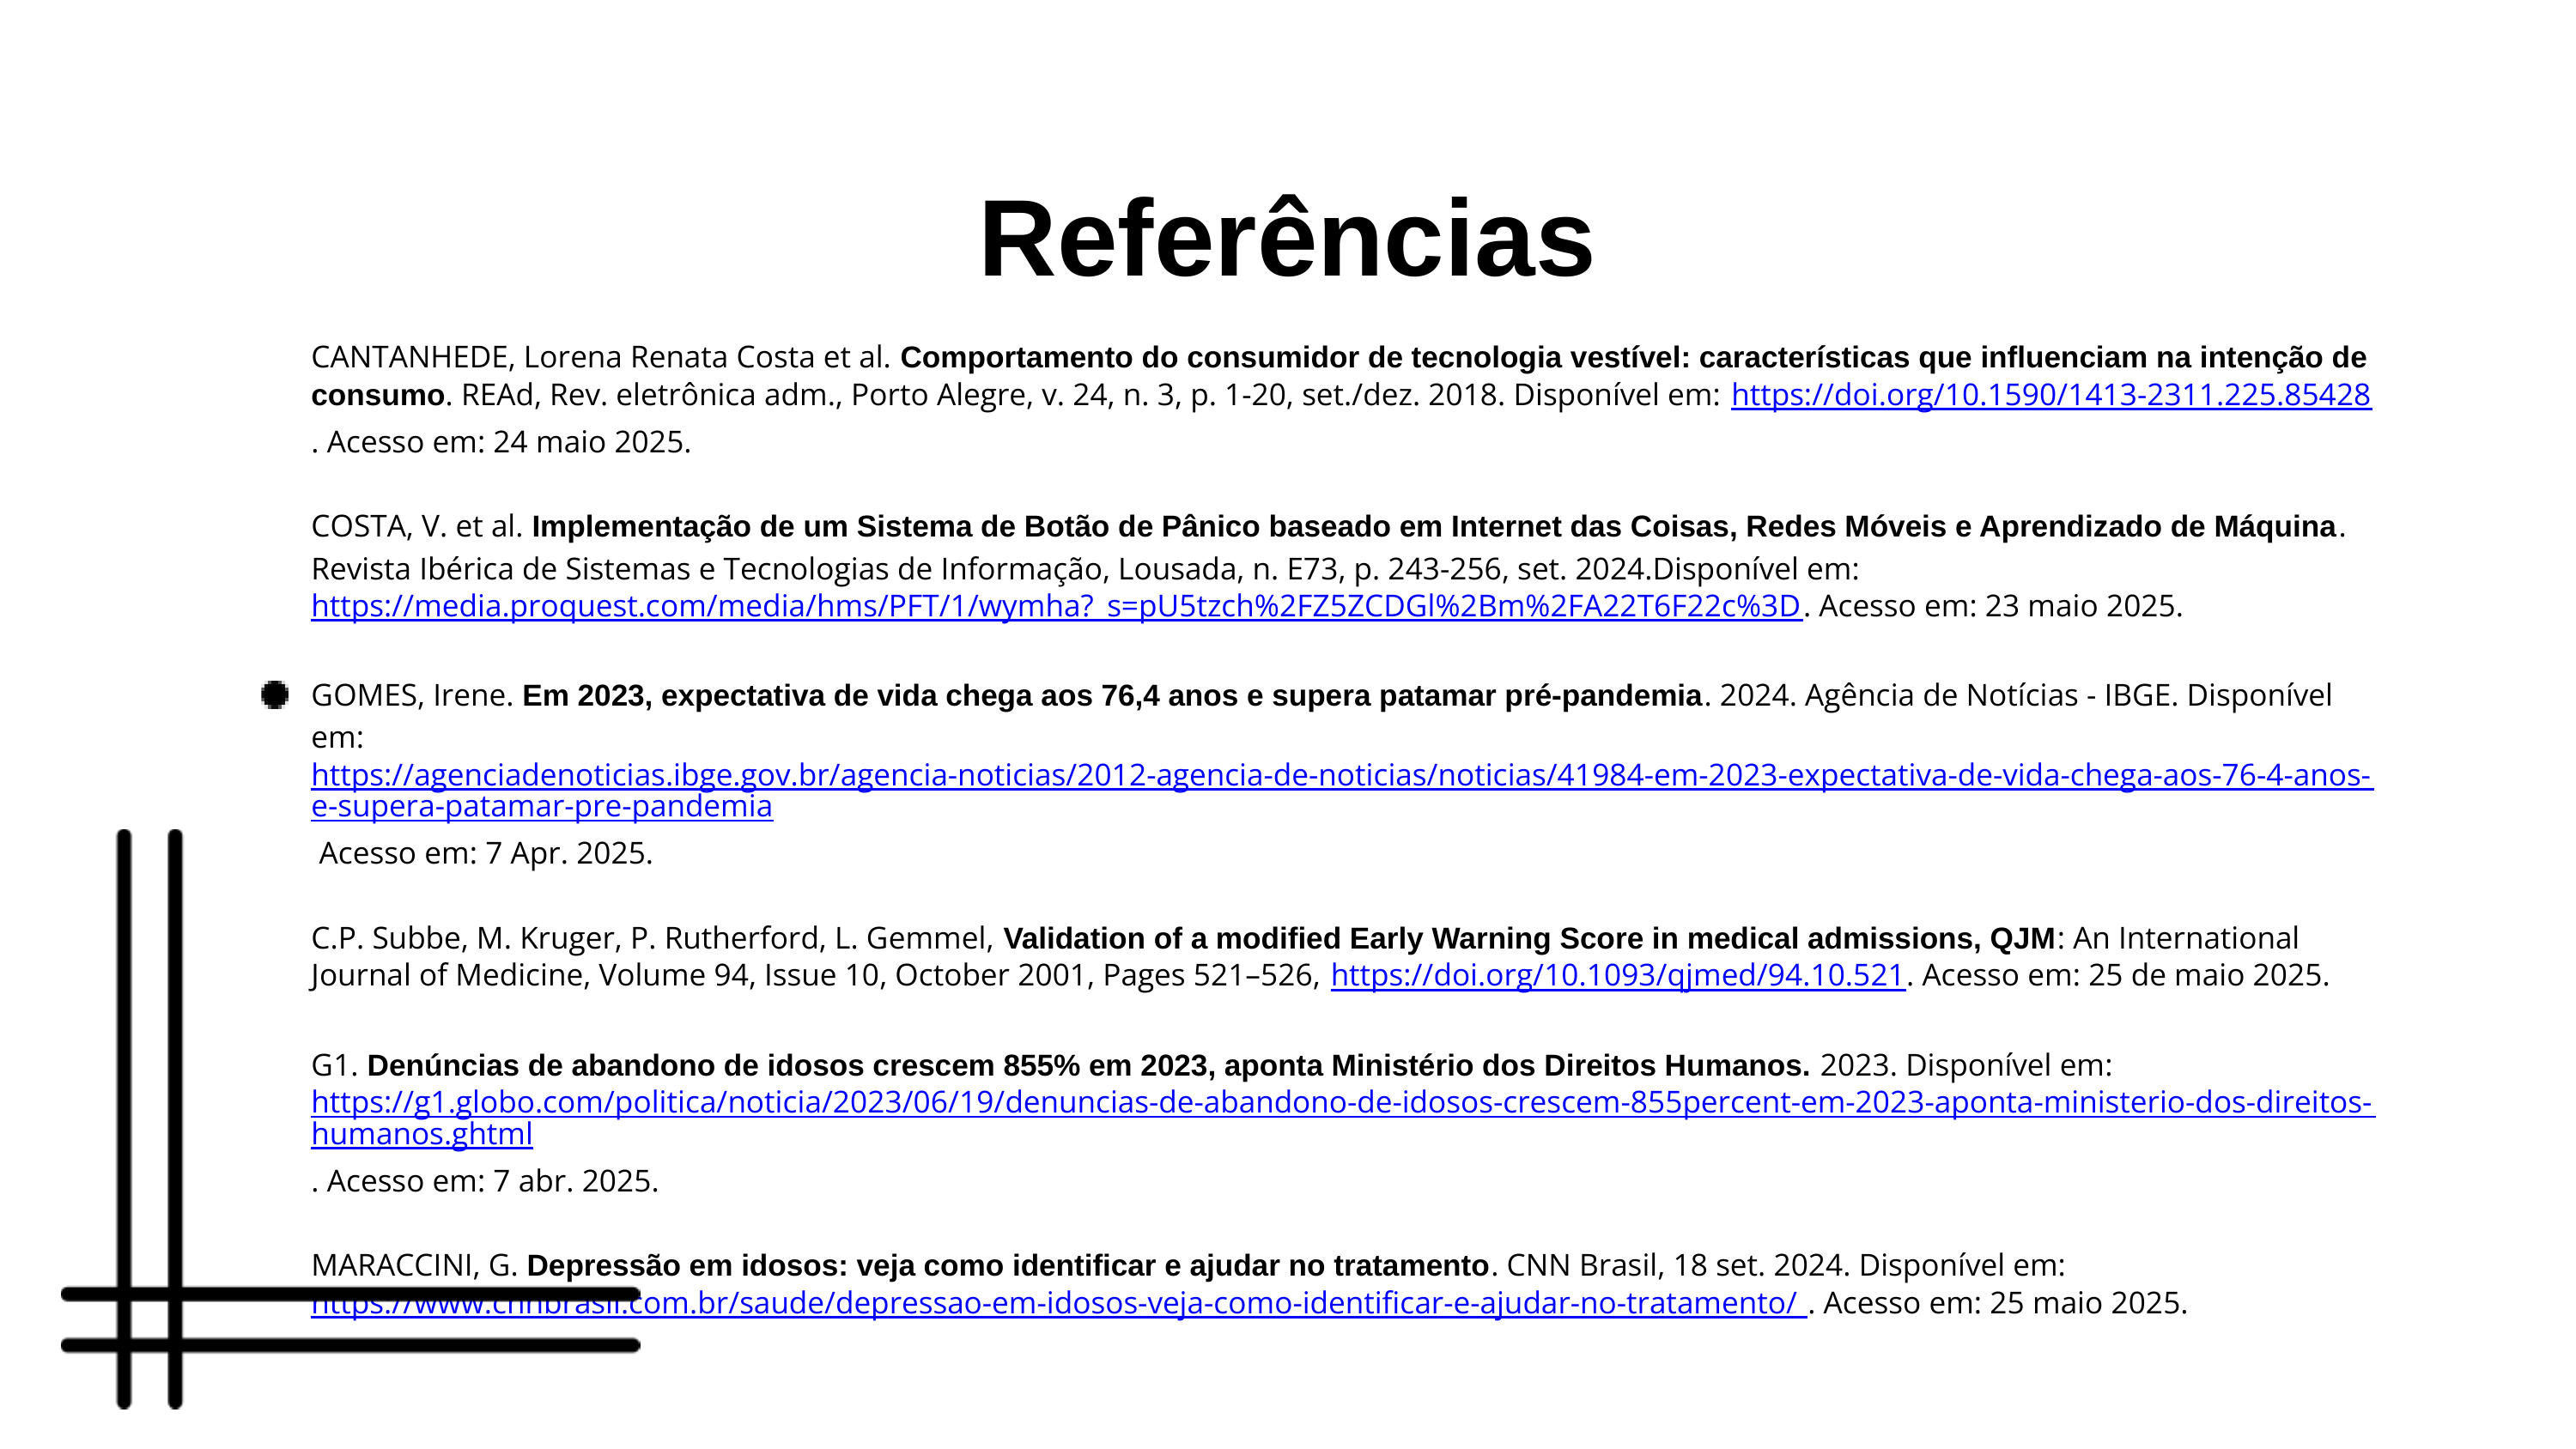

Referências
CANTANHEDE, Lorena Renata Costa et al. Comportamento do consumidor de tecnologia vestível: características que influenciam na intenção de consumo. REAd, Rev. eletrônica adm., Porto Alegre, v. 24, n. 3, p. 1-20, set./dez. 2018. Disponível em: https://doi.org/10.1590/1413-2311.225.85428. Acesso em: 24 maio 2025.

COSTA, V. et al. Implementação de um Sistema de Botão de Pânico baseado em Internet das Coisas, Redes Móveis e Aprendizado de Máquina. Revista Ibérica de Sistemas e Tecnologias de Informação, Lousada, n. E73, p. 243-256, set. 2024.Disponível em: https://media.proquest.com/media/hms/PFT/1/wymha?_s=pU5tzch%2FZ5ZCDGl%2Bm%2FA22T6F22c%3D. Acesso em: 23 maio 2025.

GOMES, Irene. Em 2023, expectativa de vida chega aos 76,4 anos e supera patamar pré-pandemia. 2024. Agência de Notícias - IBGE. Disponível em: https://agenciadenoticias.ibge.gov.br/agencia-noticias/2012-agencia-de-noticias/noticias/41984-em-2023-expectativa-de-vida-chega-aos-76-4-anos-e-supera-patamar-pre-pandemia Acesso em: 7 Apr. 2025.

C.P. Subbe, M. Kruger, P. Rutherford, L. Gemmel, Validation of a modified Early Warning Score in medical admissions, QJM: An International Journal of Medicine, Volume 94, Issue 10, October 2001, Pages 521–526, https://doi.org/10.1093/qjmed/94.10.521. Acesso em: 25 de maio 2025.

G1. Denúncias de abandono de idosos crescem 855% em 2023, aponta Ministério dos Direitos Humanos. 2023. Disponível em: https://g1.globo.com/politica/noticia/2023/06/19/denuncias-de-abandono-de-idosos-crescem-855percent-em-2023-aponta-ministerio-dos-direitos-humanos.ghtml. Acesso em: 7 abr. 2025.

MARACCINI, G. Depressão em idosos: veja como identificar e ajudar no tratamento. CNN Brasil, 18 set. 2024. Disponível em: https://www.cnnbrasil.com.br/saude/depressao-em-idosos-veja-como-identificar-e-ajudar-no-tratamento/ . Acesso em: 25 maio 2025.